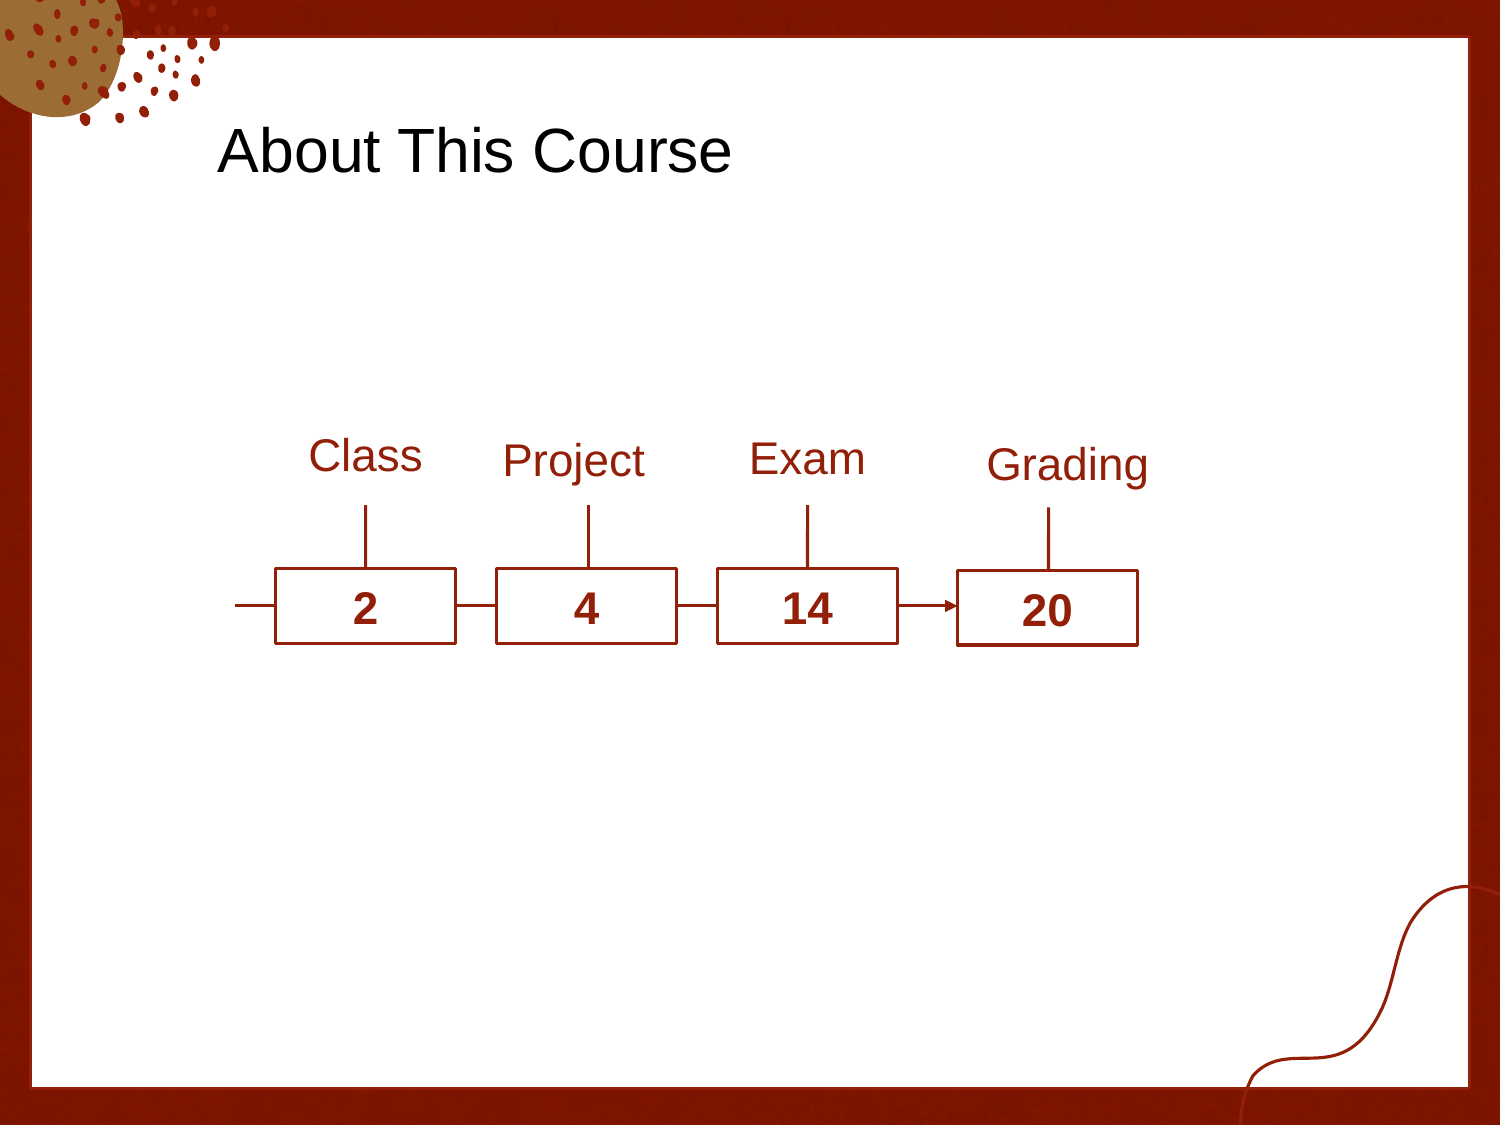

# About This Course
Class
Exam
Project
Grading
2
4
14
20